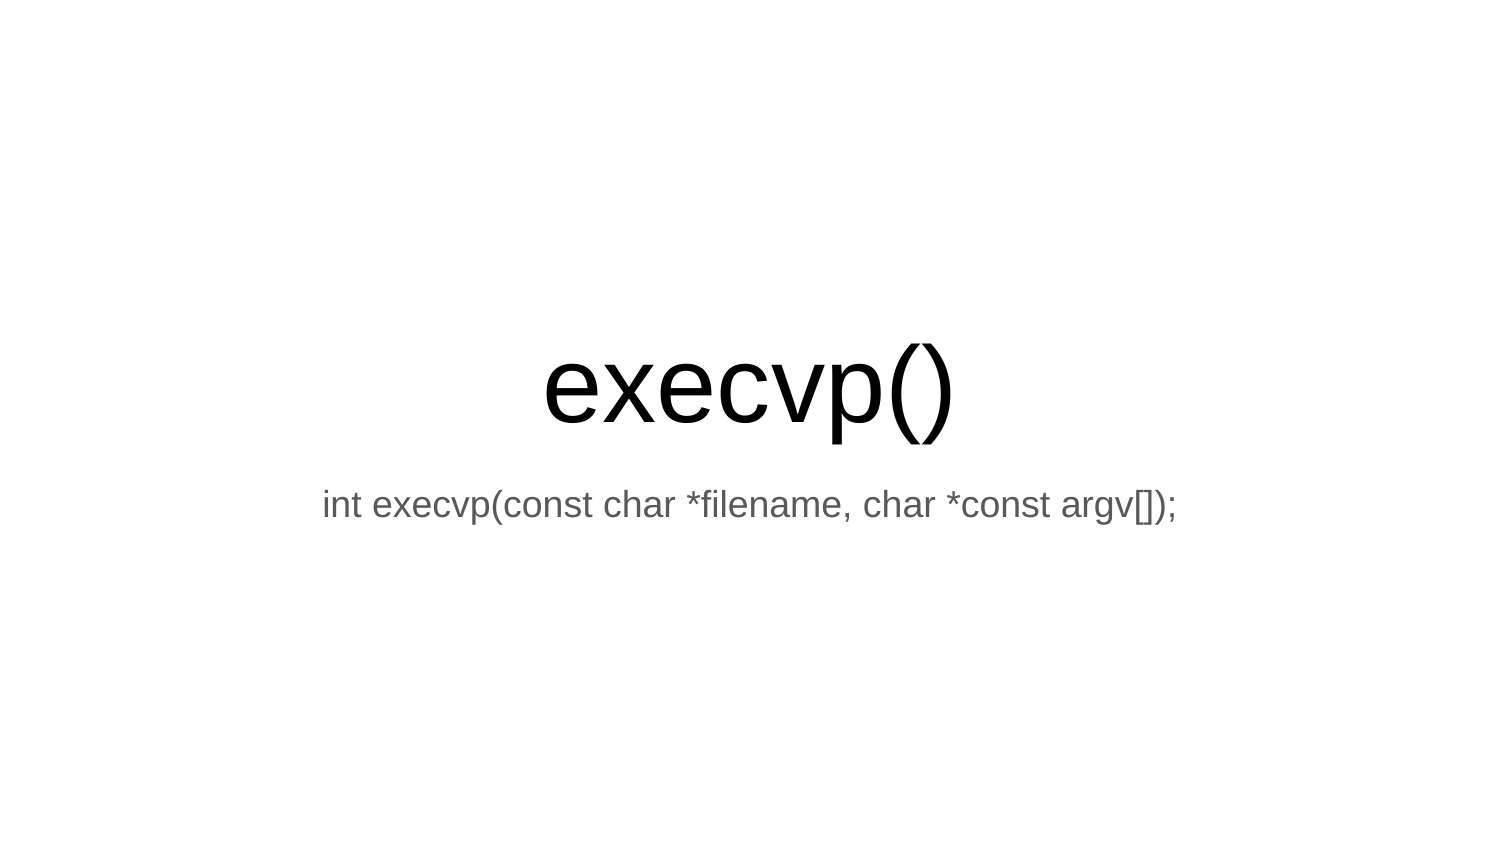

# execvp()
int execvp(const char *filename, char *const argv[]);